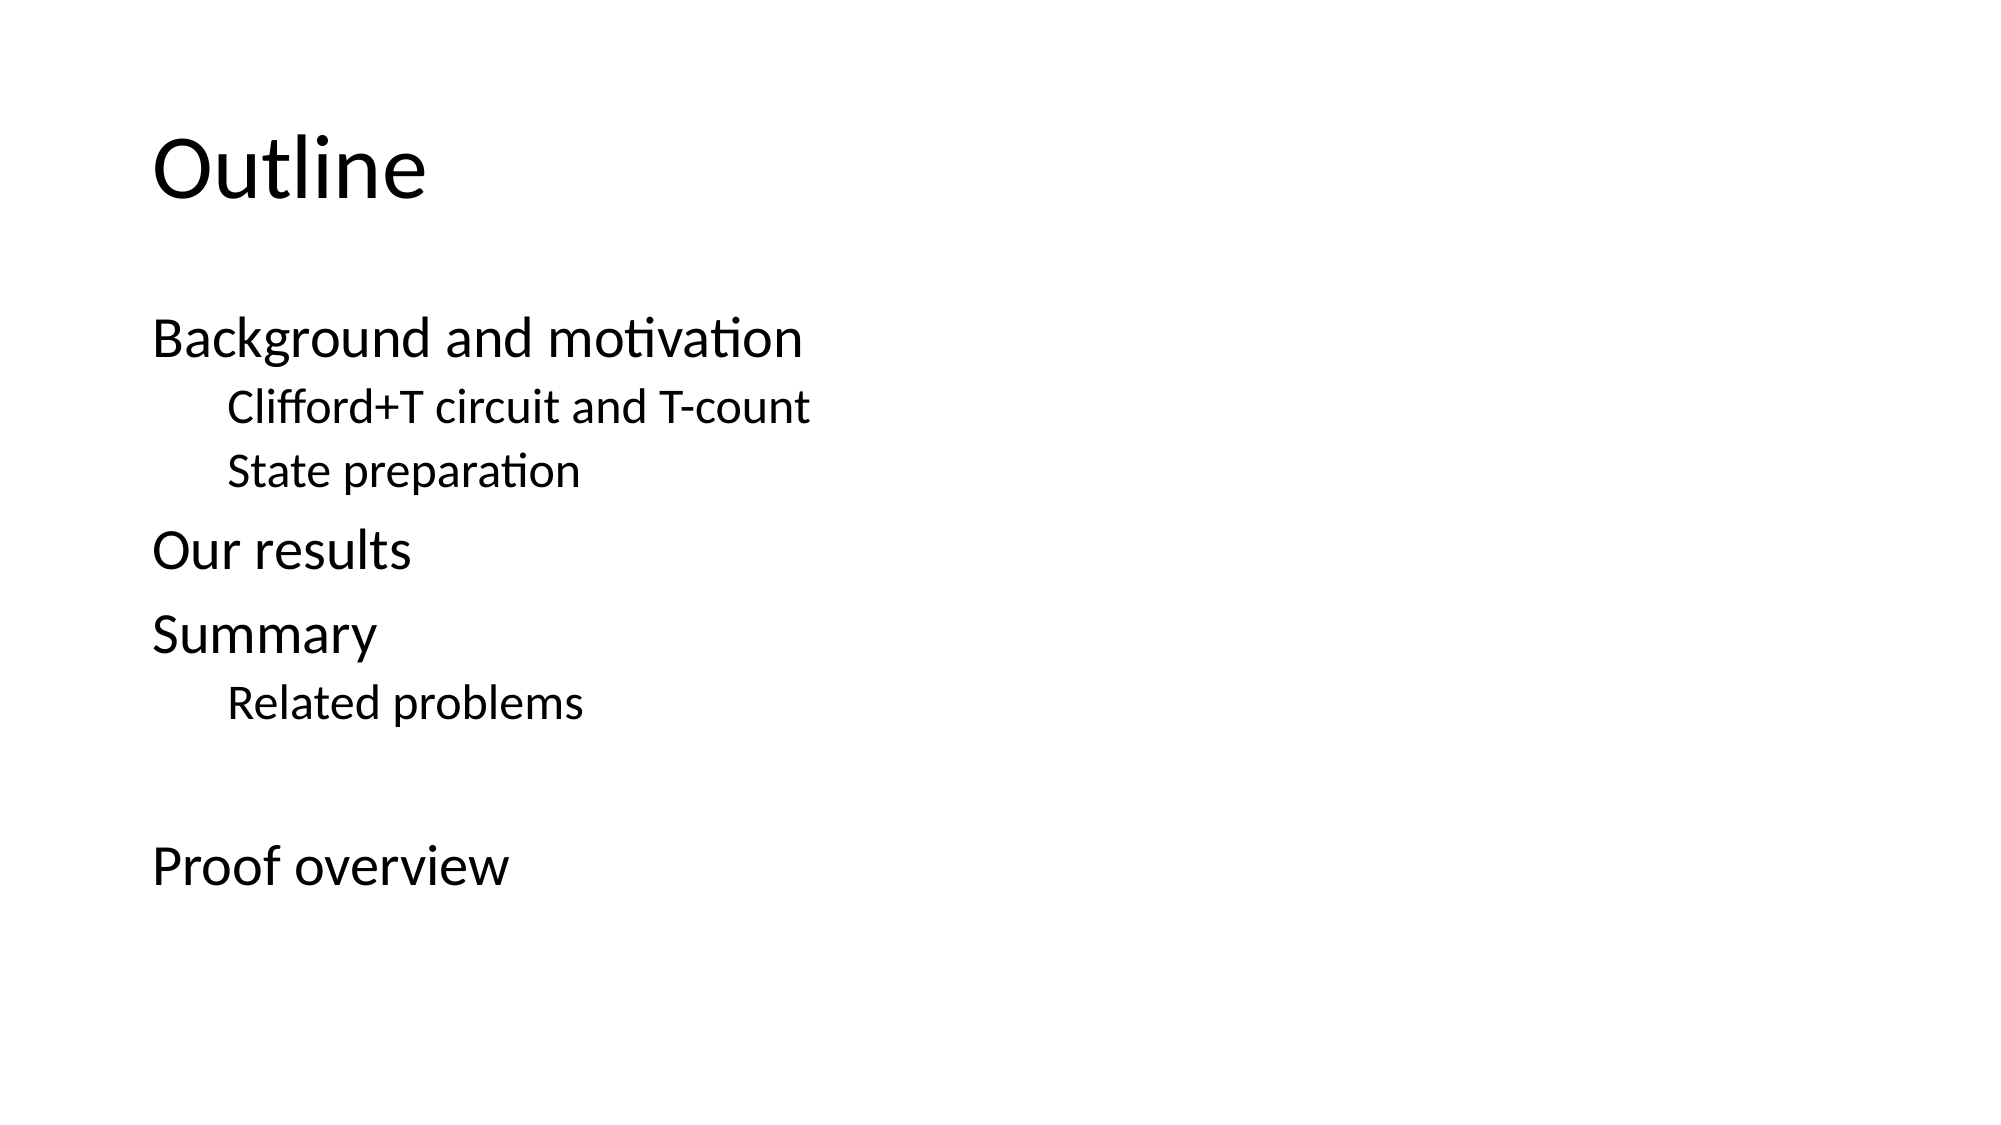

# Outline
Background and motivation
Clifford+T circuit and T-count
State preparation
Our results
Summary
Related problems

Proof overview